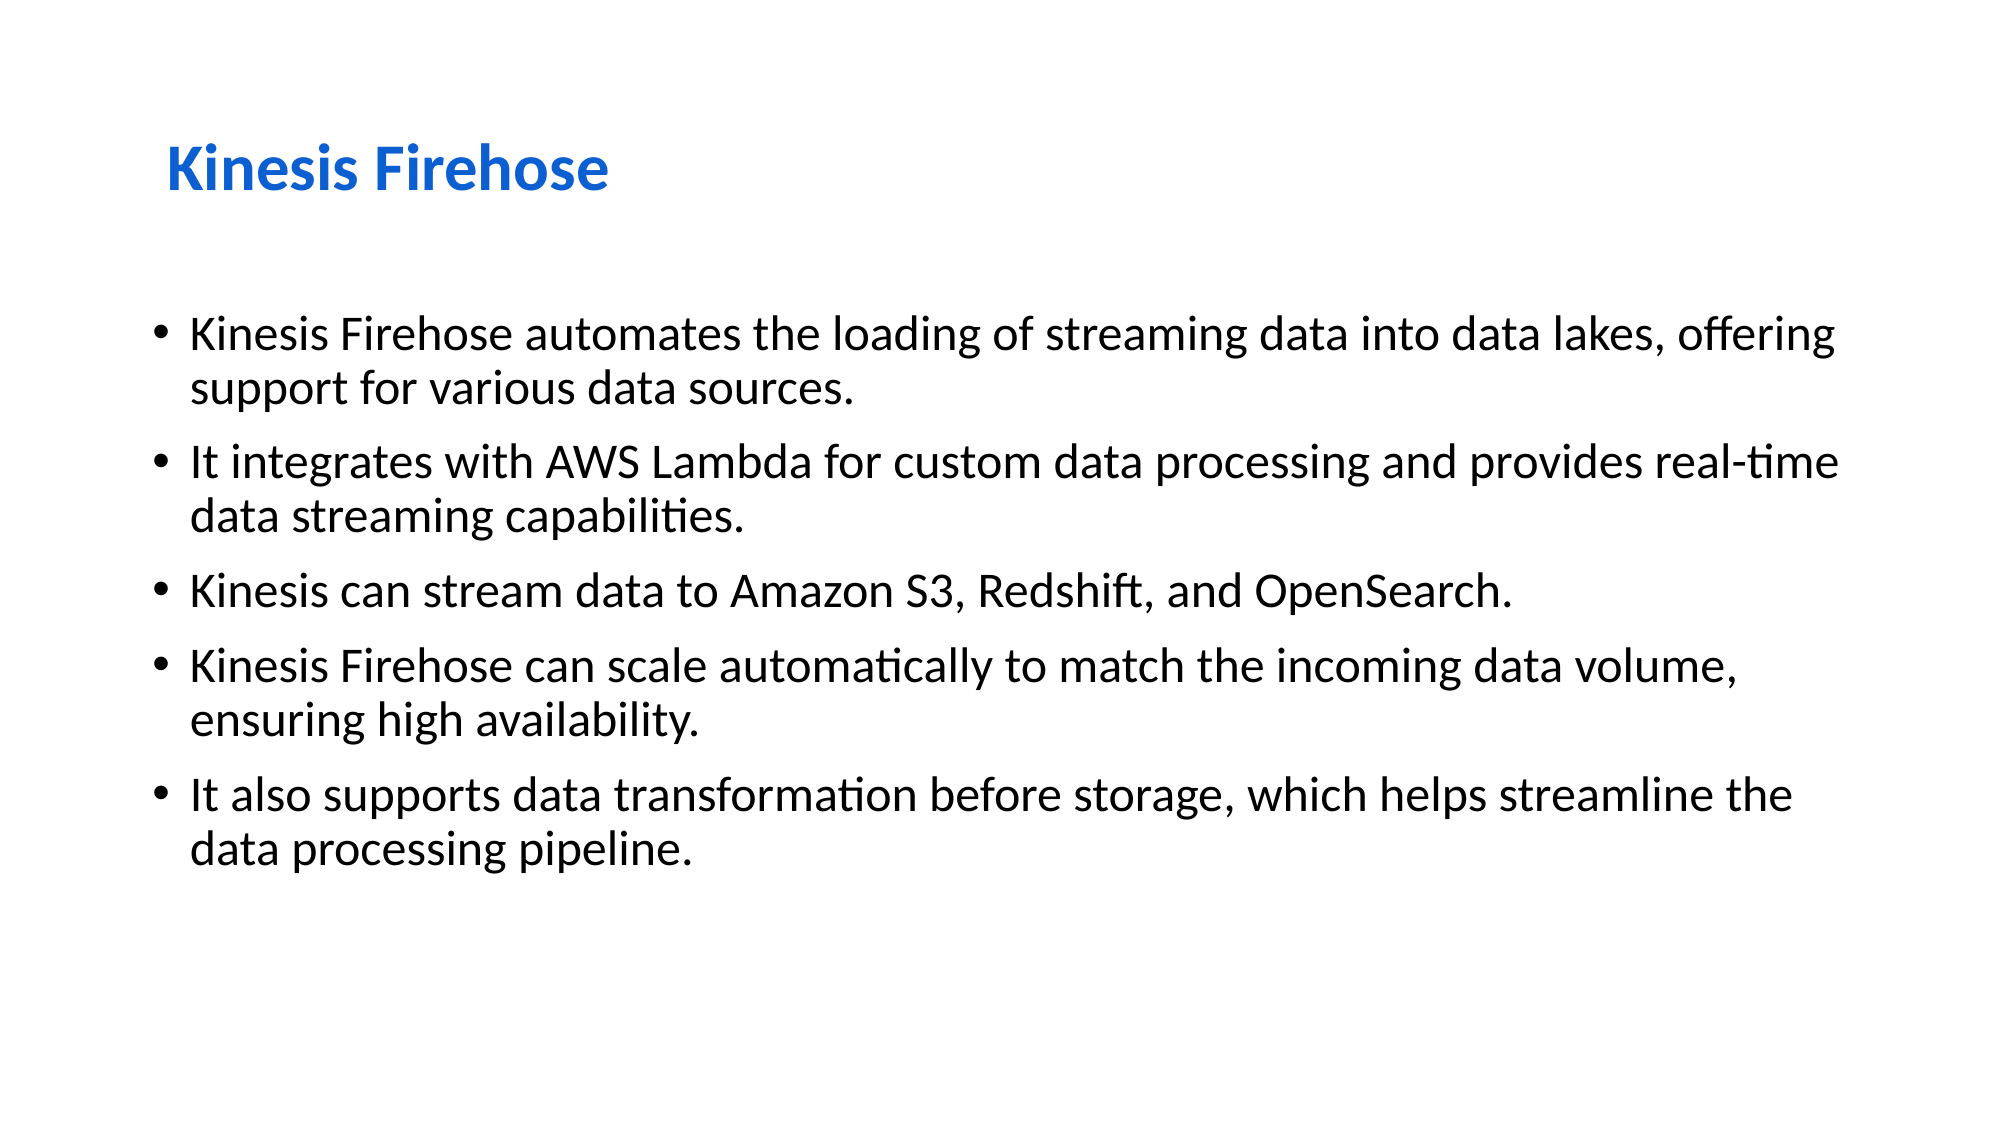

# Kinesis Firehose
Kinesis Firehose automates the loading of streaming data into data lakes, offering support for various data sources.
It integrates with AWS Lambda for custom data processing and provides real-time data streaming capabilities.
Kinesis can stream data to Amazon S3, Redshift, and OpenSearch.
Kinesis Firehose can scale automatically to match the incoming data volume, ensuring high availability.
It also supports data transformation before storage, which helps streamline the data processing pipeline.